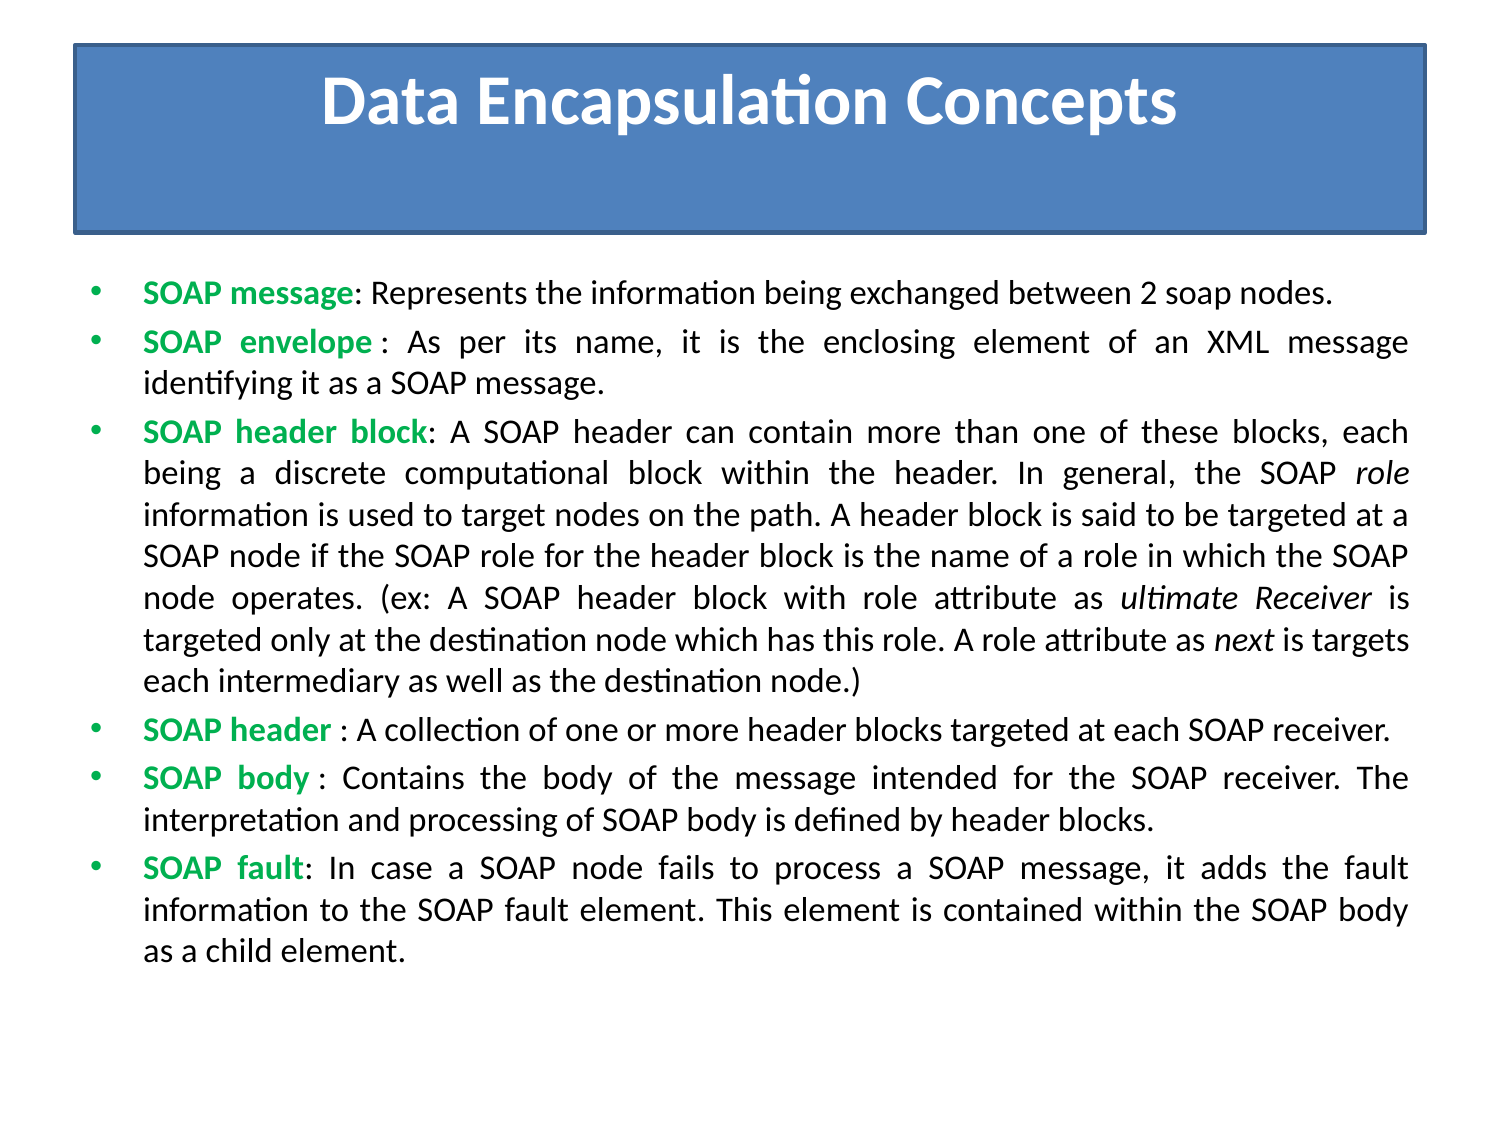

# Data Encapsulation Concepts
SOAP message: Represents the information being exchanged between 2 soap nodes.
SOAP envelope : As per its name, it is the enclosing element of an XML message identifying it as a SOAP message.
SOAP header block: A SOAP header can contain more than one of these blocks, each being a discrete computational block within the header. In general, the SOAP role information is used to target nodes on the path. A header block is said to be targeted at a SOAP node if the SOAP role for the header block is the name of a role in which the SOAP node operates. (ex: A SOAP header block with role attribute as ultimate Receiver is targeted only at the destination node which has this role. A role attribute as next is targets each intermediary as well as the destination node.)
SOAP header : A collection of one or more header blocks targeted at each SOAP receiver.
SOAP body : Contains the body of the message intended for the SOAP receiver. The interpretation and processing of SOAP body is defined by header blocks.
SOAP fault: In case a SOAP node fails to process a SOAP message, it adds the fault information to the SOAP fault element. This element is contained within the SOAP body as a child element.